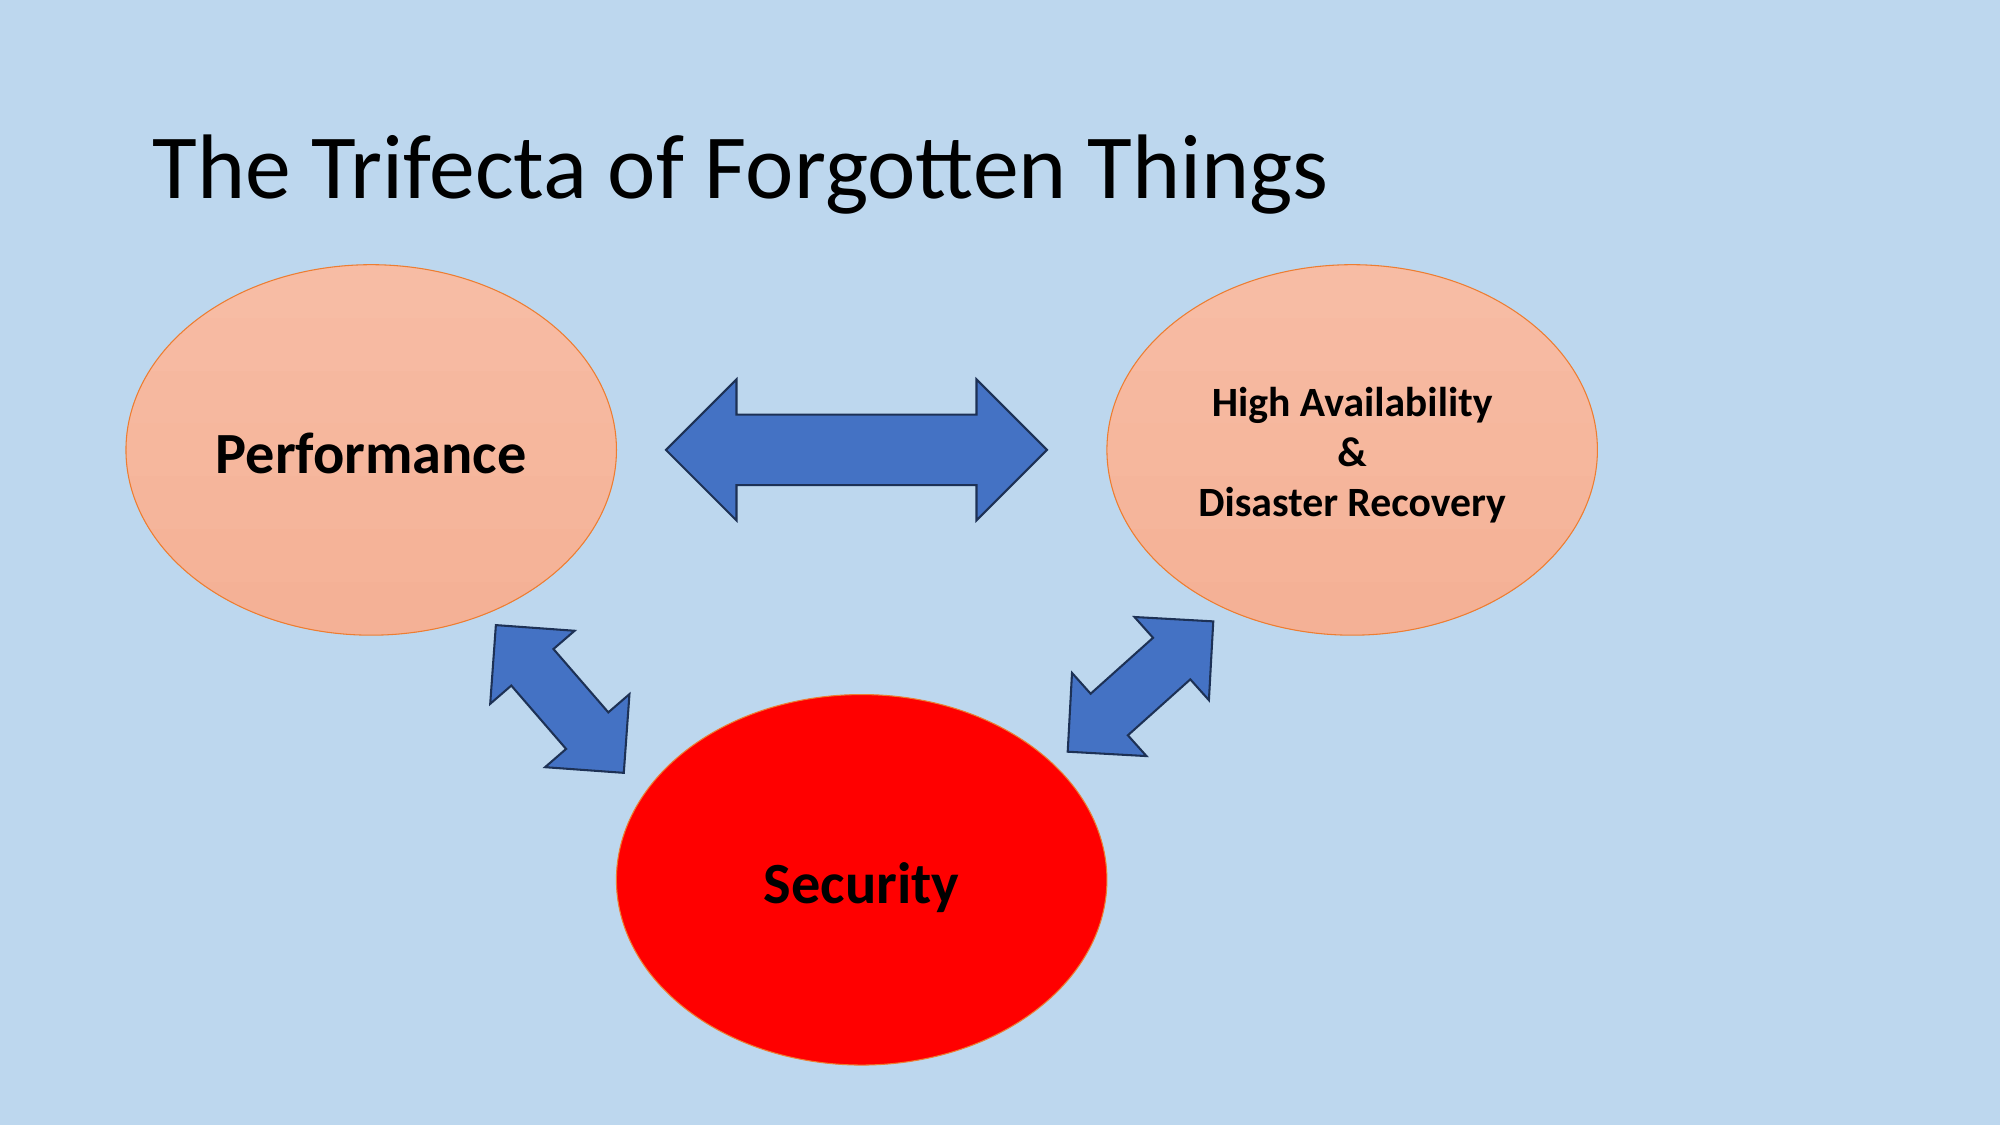

# The Trifecta of Forgotten Things
Performance
High Availability &
Disaster Recovery

Security